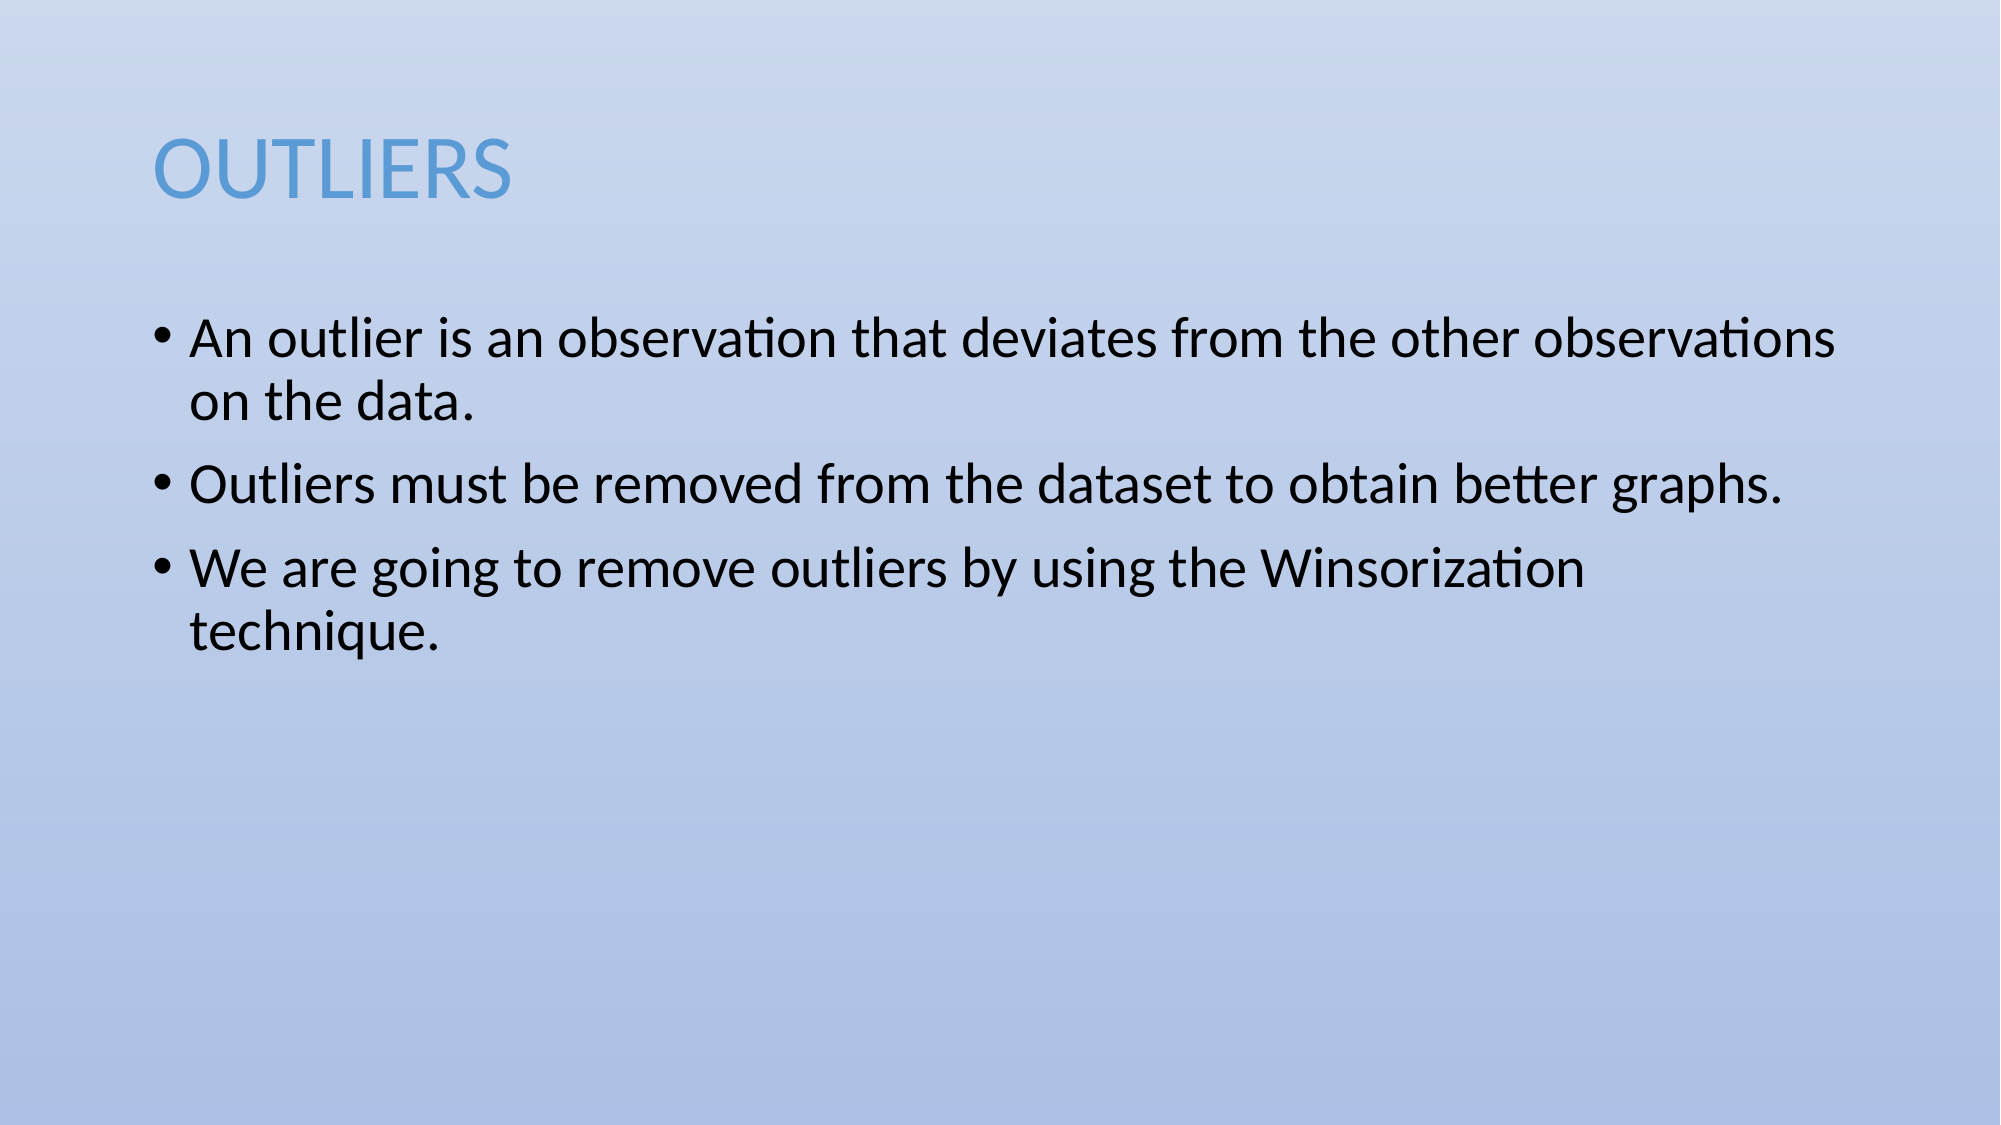

# OUTLIERS
An outlier is an observation that deviates from the other observations on the data.
Outliers must be removed from the dataset to obtain better graphs.
We are going to remove outliers by using the Winsorization technique.